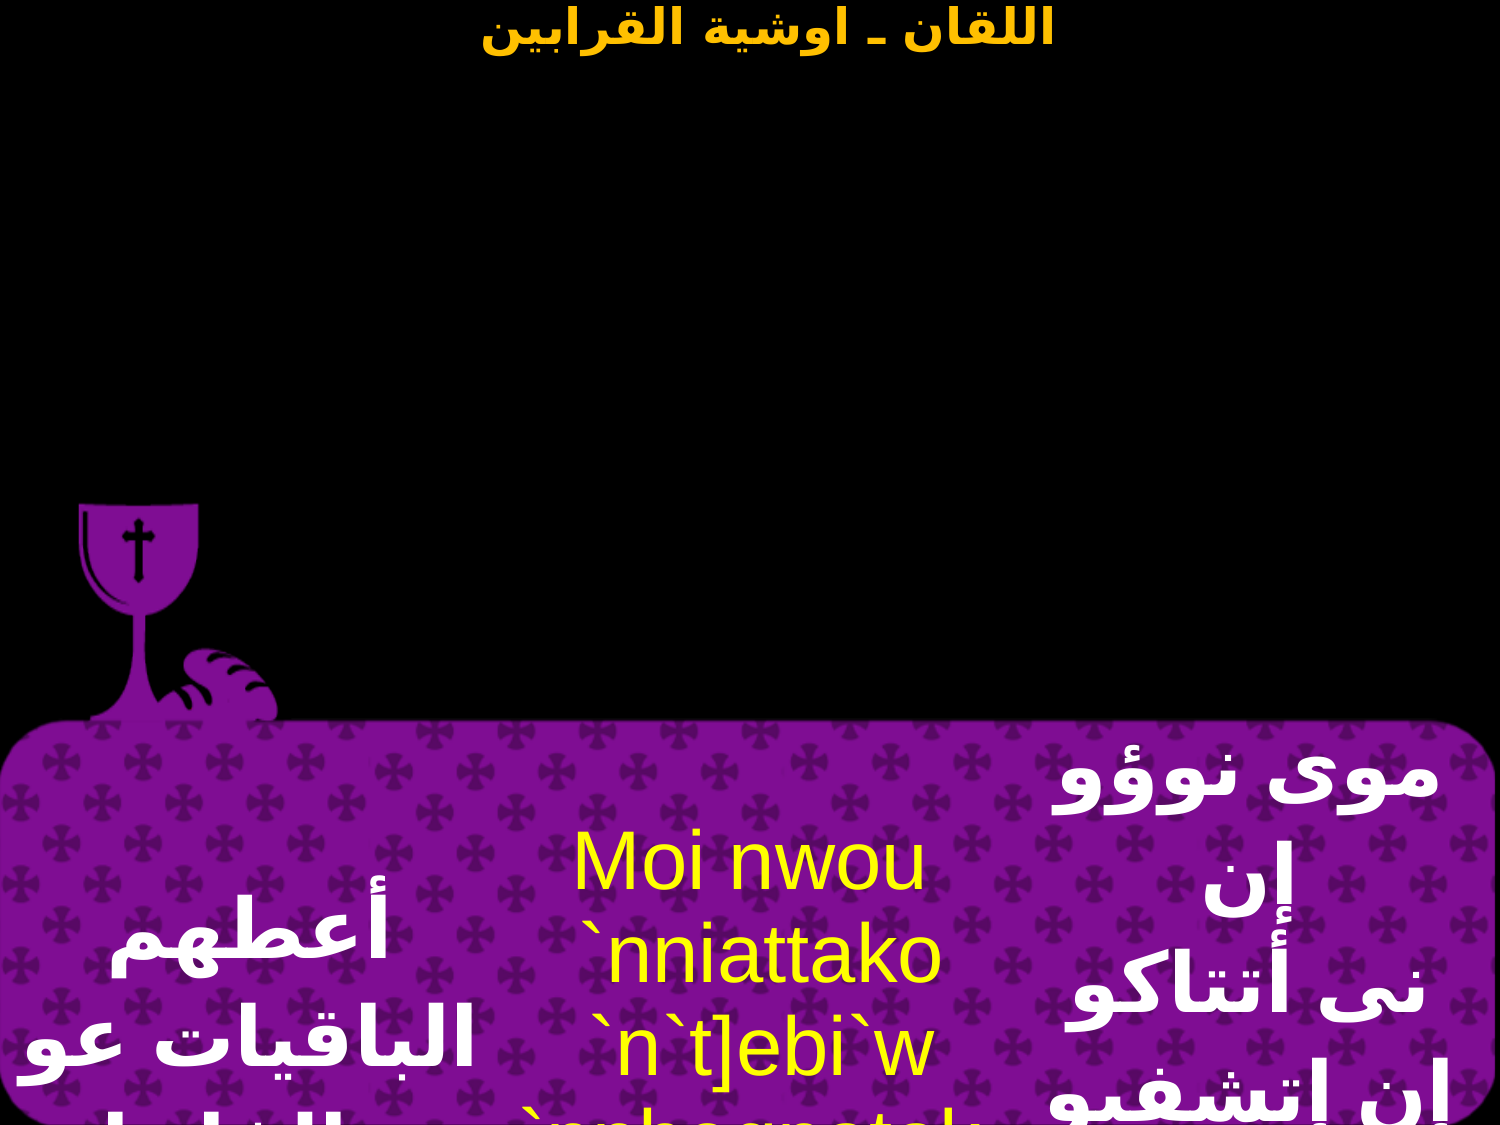

| أعطهم الباقيات عوض الفانيات | Moi nwou `nniattako `n`t]ebi`w `nnheqnatako | موى نوؤو إن نى أتتاكو إن إتشفيو إن نيئثناتاكو |
| --- | --- | --- |